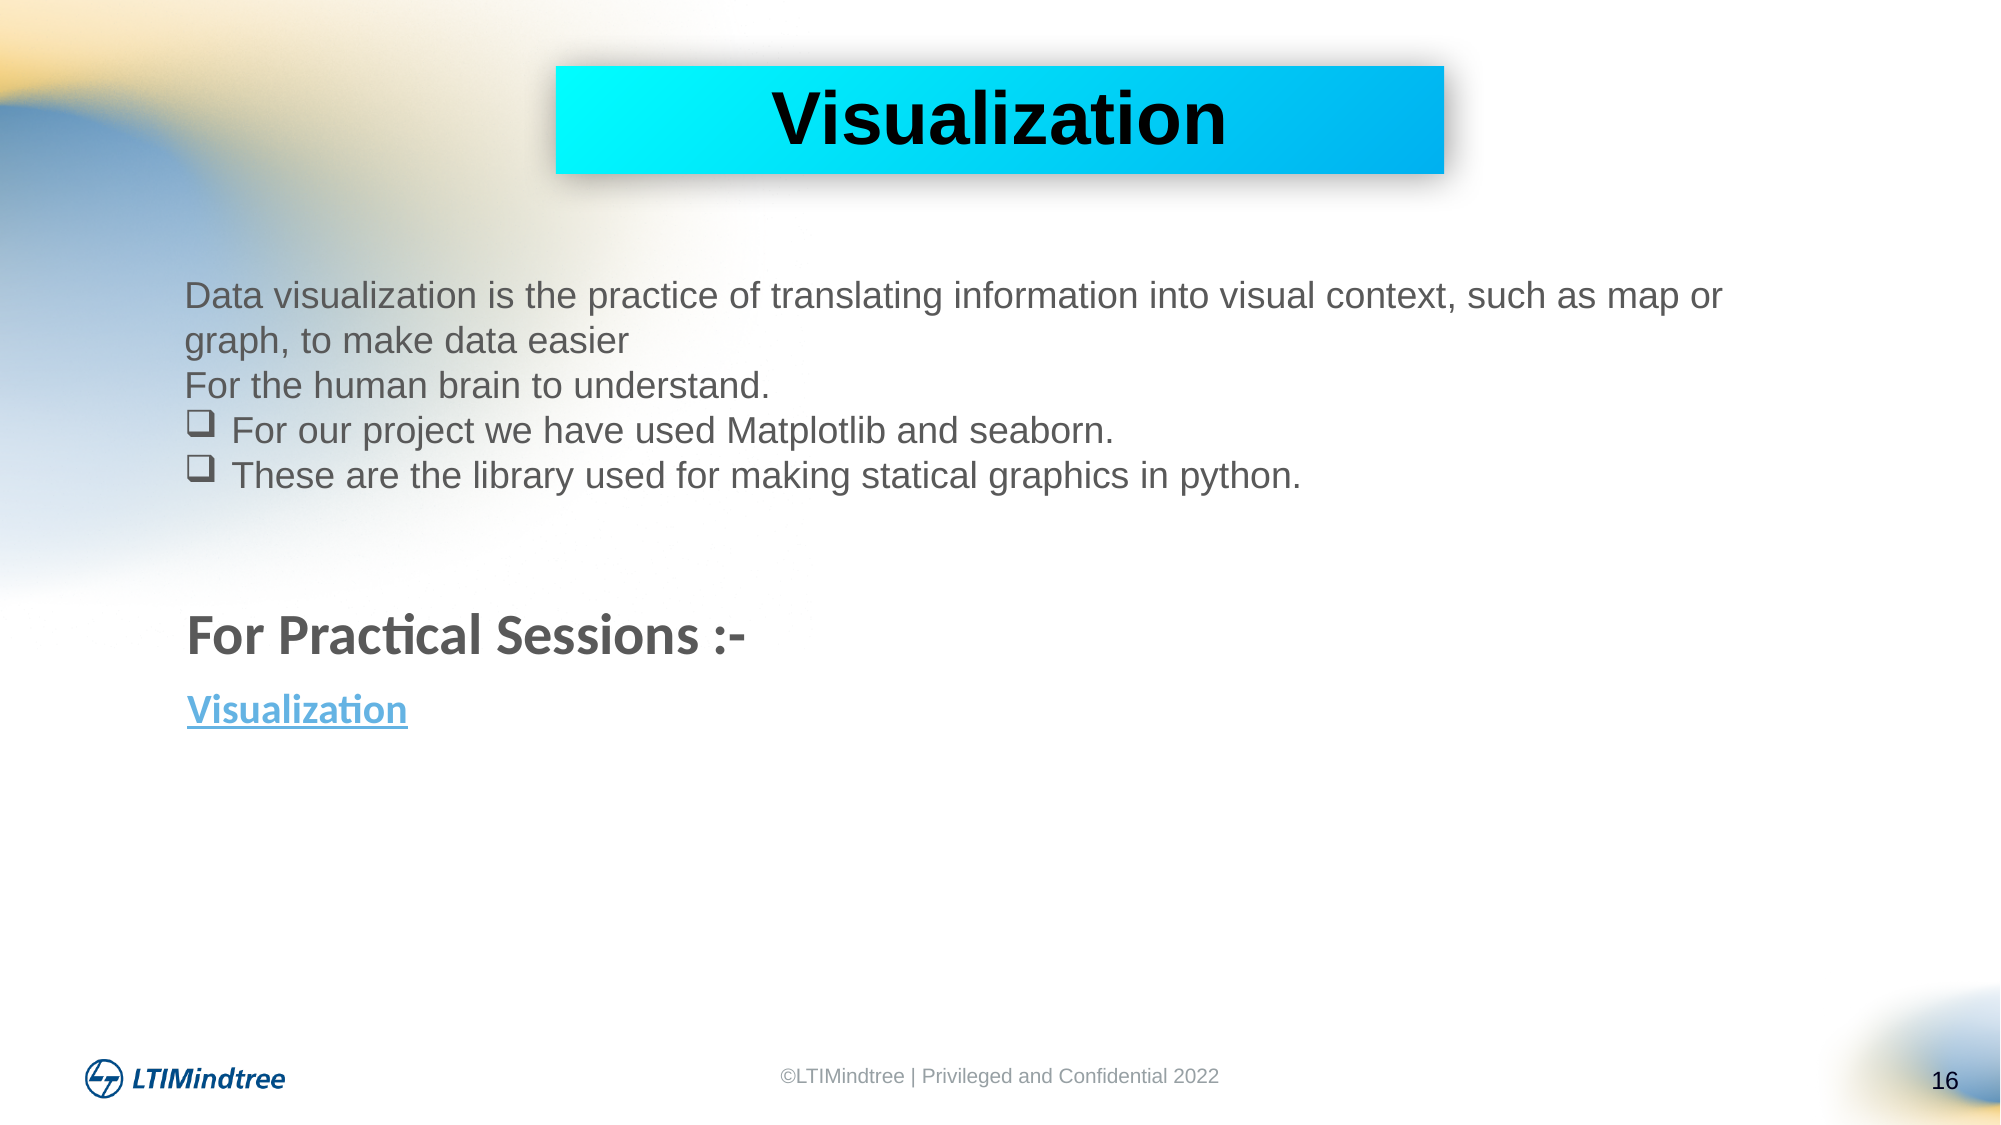

Visualization
Data visualization is the practice of translating information into visual context, such as map or graph, to make data easier
For the human brain to understand.
For our project we have used Matplotlib and seaborn.
These are the library used for making statical graphics in python.

For Practical Sessions :-
Visualization